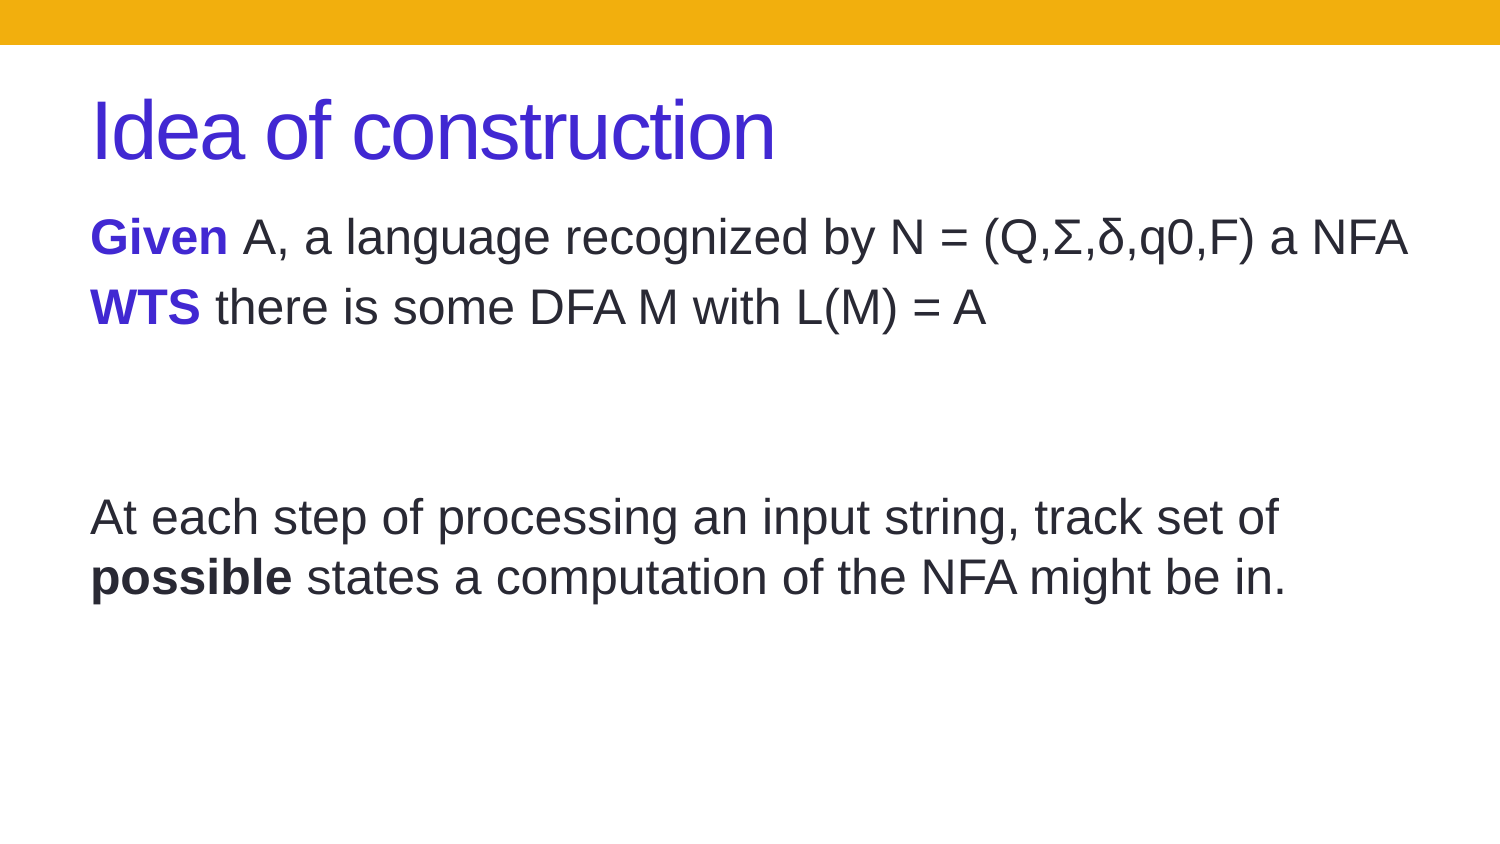

# Idea of construction
Given A, a language recognized by N = (Q,Σ,δ,q0,F) a NFA
WTS there is some DFA M with L(M) = A

At each step of processing an input string, track set of possible states a computation of the NFA might be in.